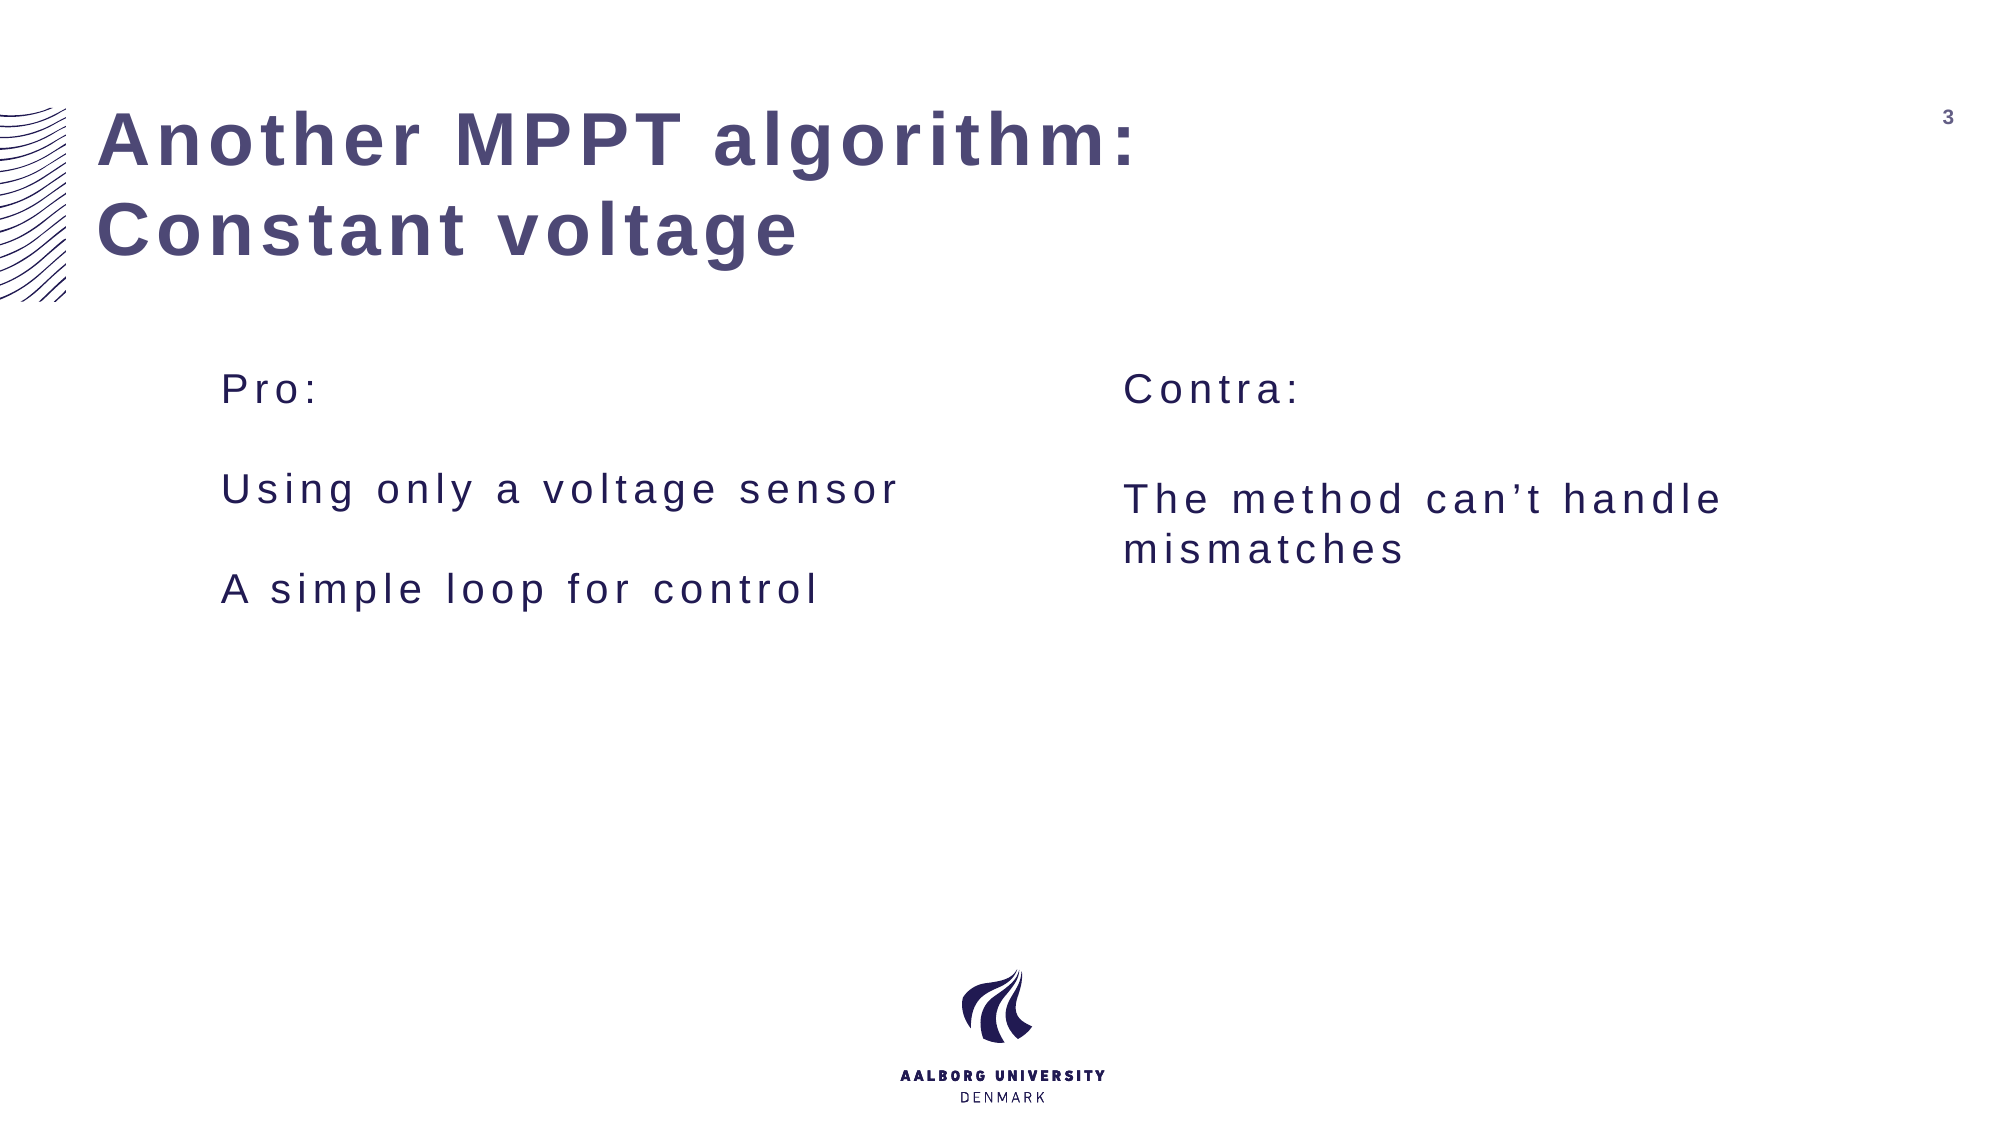

# Another MPPT algorithm: Constant voltage
3
Pro:
Using only a voltage sensor
A simple loop for control

Contra:

The method can’t handle mismatches